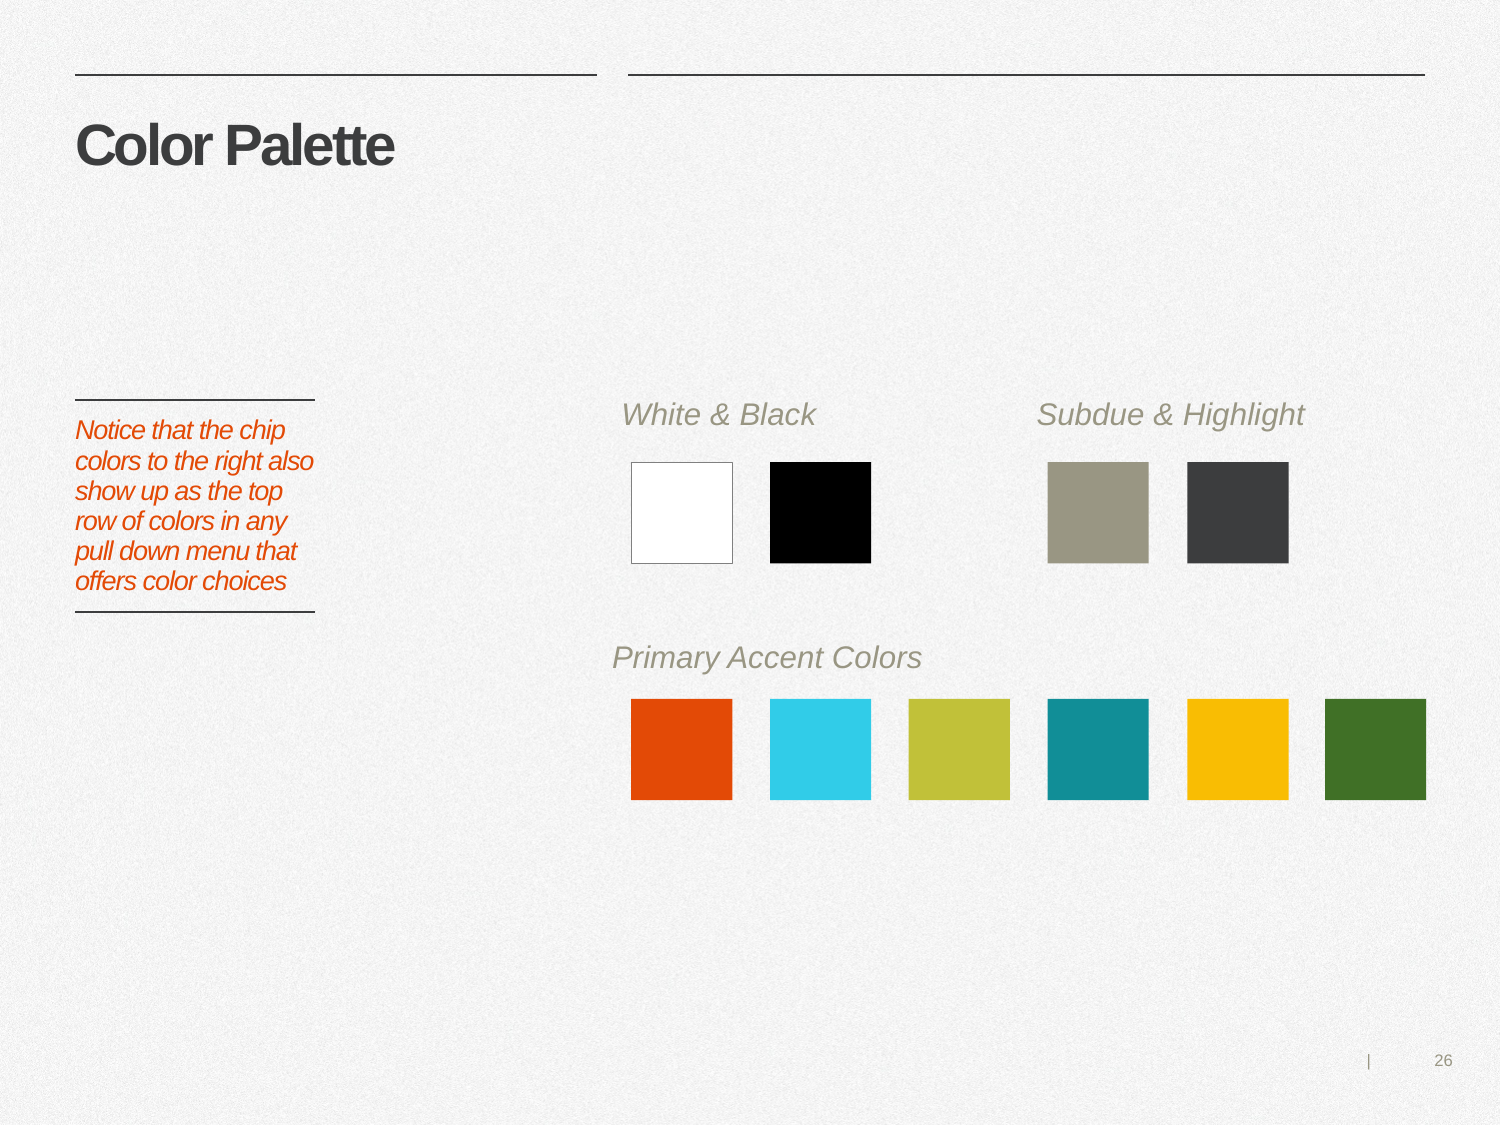

# Color Palette
White & Black
Subdue & Highlight
| Notice that the chip colors to the right also show up as the top row of colors in any pull down menu that offers color choices |
| --- |

Primary Accent Colors